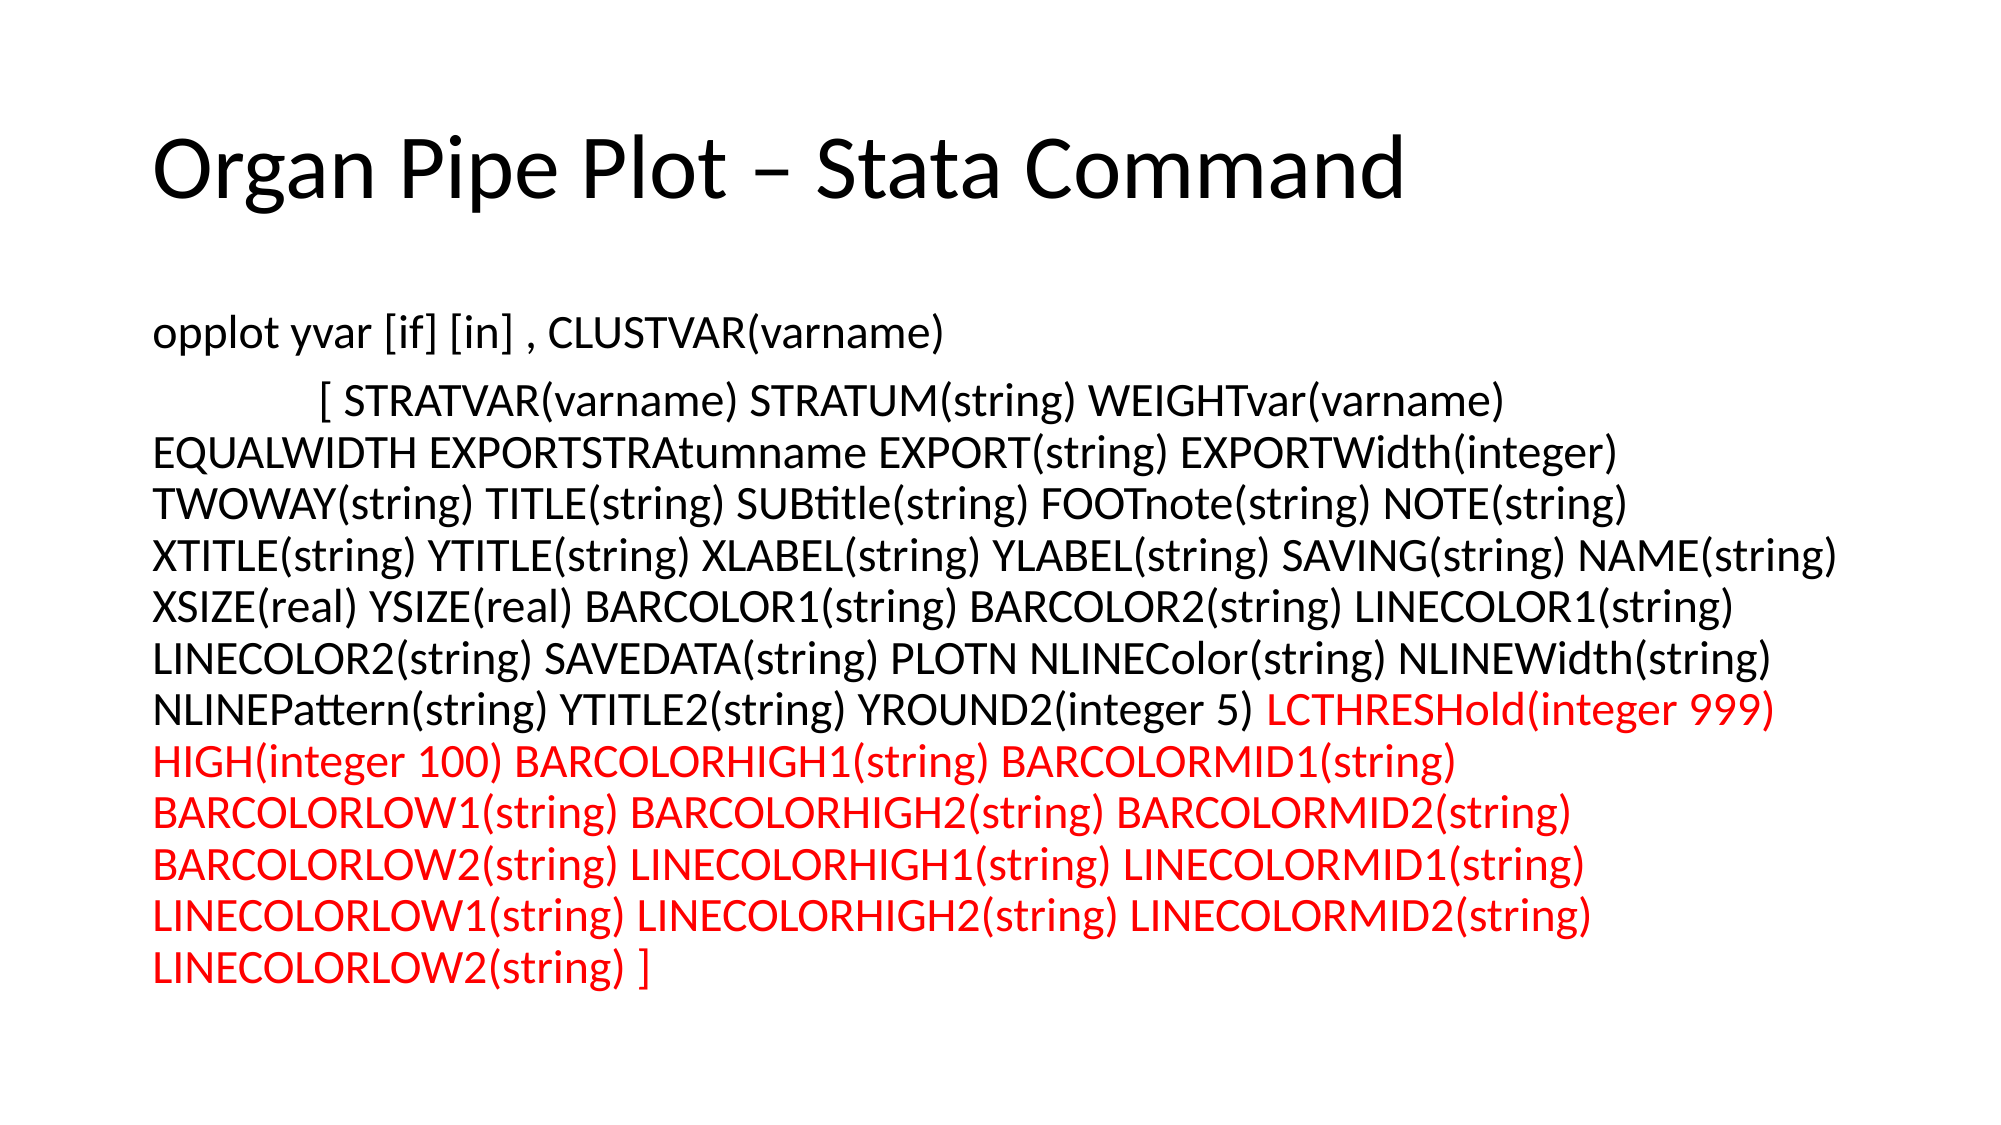

# Organ Pipe Plot – Stata Command
opplot yvar [if] [in] , CLUSTVAR(varname)
	    [ STRATVAR(varname) STRATUM(string) WEIGHTvar(varname) 	      EQUALWIDTH EXPORTSTRAtumname EXPORT(string) EXPORTWidth(integer) TWOWAY(string) TITLE(string) SUBtitle(string) FOOTnote(string) NOTE(string) XTITLE(string) YTITLE(string) XLABEL(string) YLABEL(string) SAVING(string) NAME(string) XSIZE(real) YSIZE(real) BARCOLOR1(string) BARCOLOR2(string) LINECOLOR1(string) LINECOLOR2(string) SAVEDATA(string) PLOTN NLINEColor(string) NLINEWidth(string) NLINEPattern(string) YTITLE2(string) YROUND2(integer 5) LCTHRESHold(integer 999) HIGH(integer 100) BARCOLORHIGH1(string) BARCOLORMID1(string) BARCOLORLOW1(string) BARCOLORHIGH2(string) BARCOLORMID2(string) BARCOLORLOW2(string) LINECOLORHIGH1(string) LINECOLORMID1(string) LINECOLORLOW1(string) LINECOLORHIGH2(string) LINECOLORMID2(string) LINECOLORLOW2(string) ]